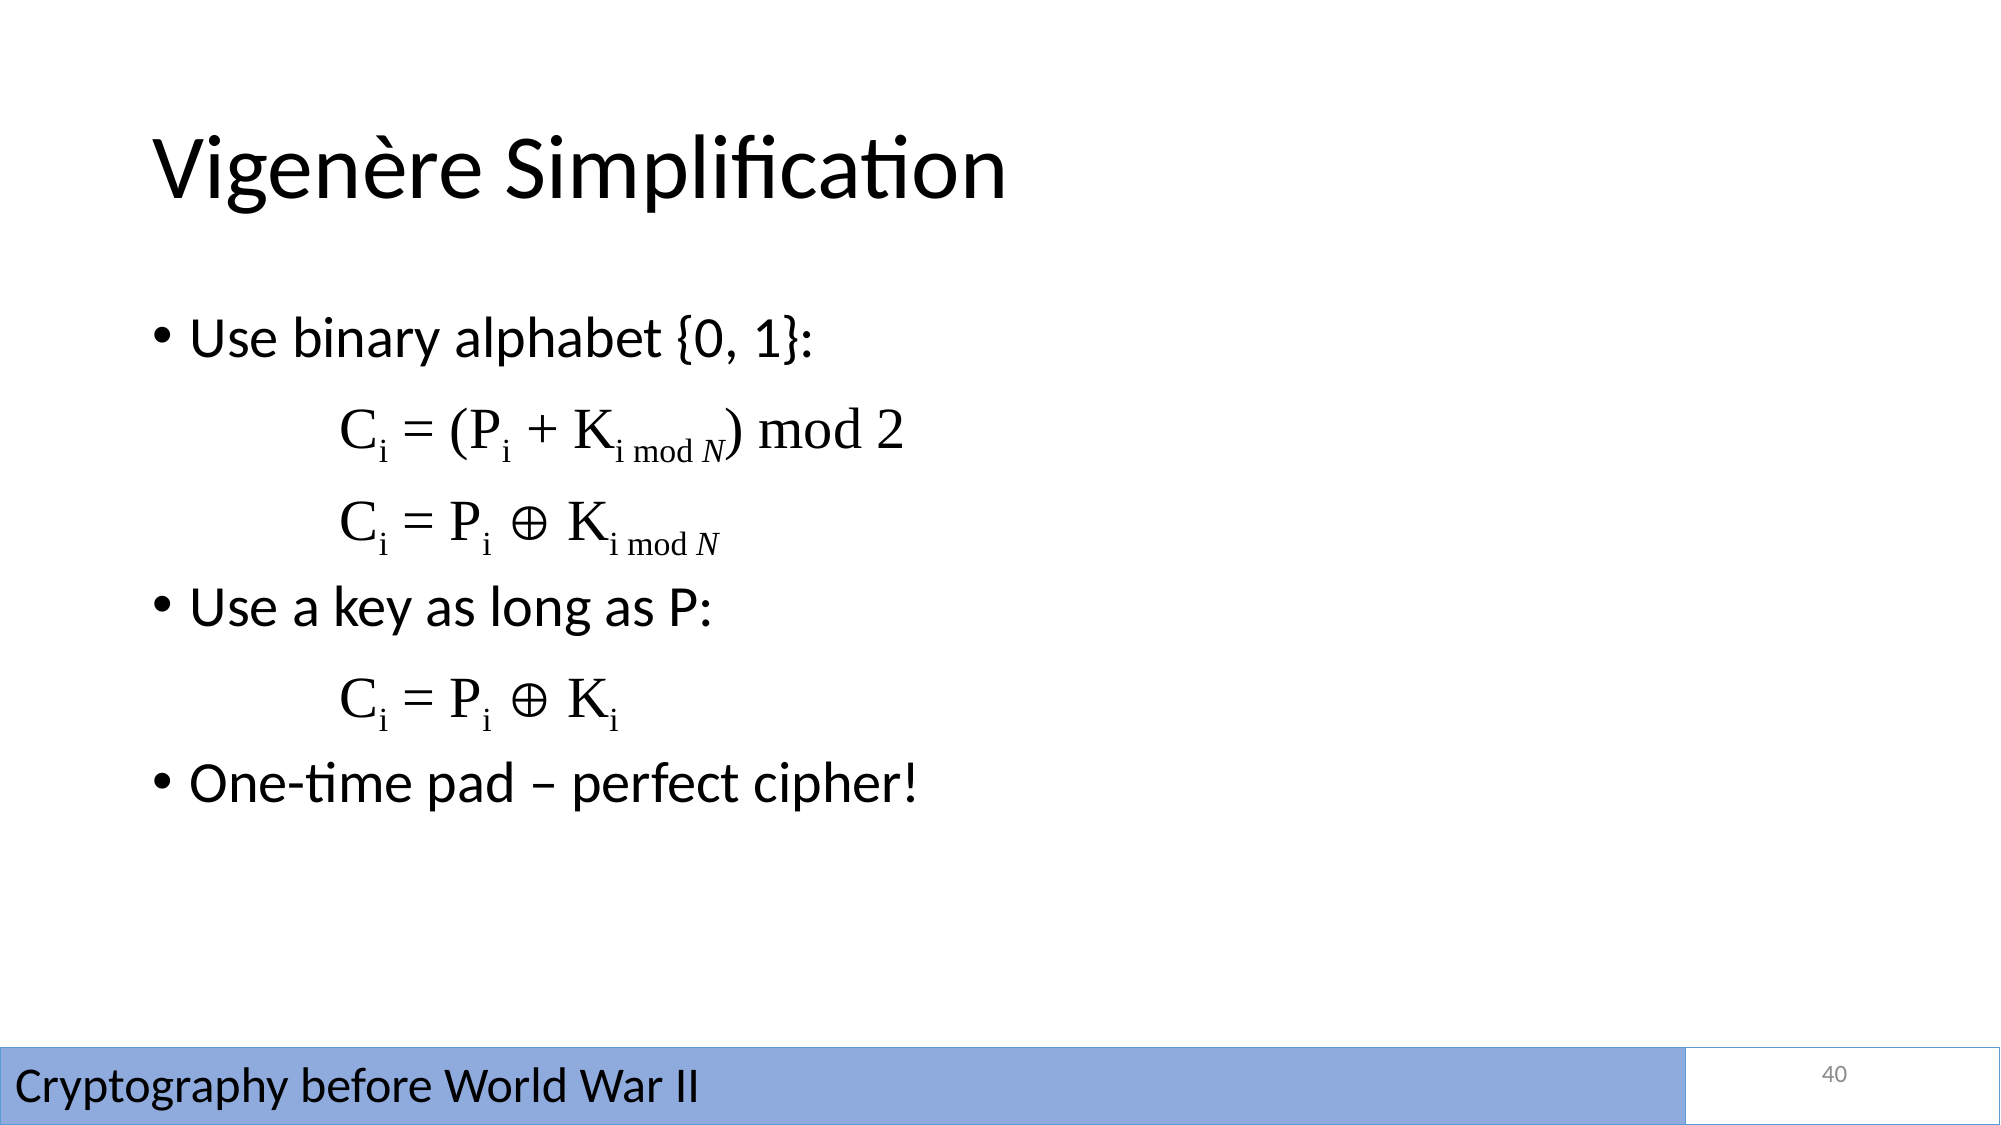

# Vigenère Simplification
Use binary alphabet {0, 1}:
		Ci = (Pi + Ki mod N) mod 2
		Ci = Pi ⊕ Ki mod N
Use a key as long as P:
		Ci = Pi ⊕ Ki
One-time pad – perfect cipher!

40
Cryptography before World War II